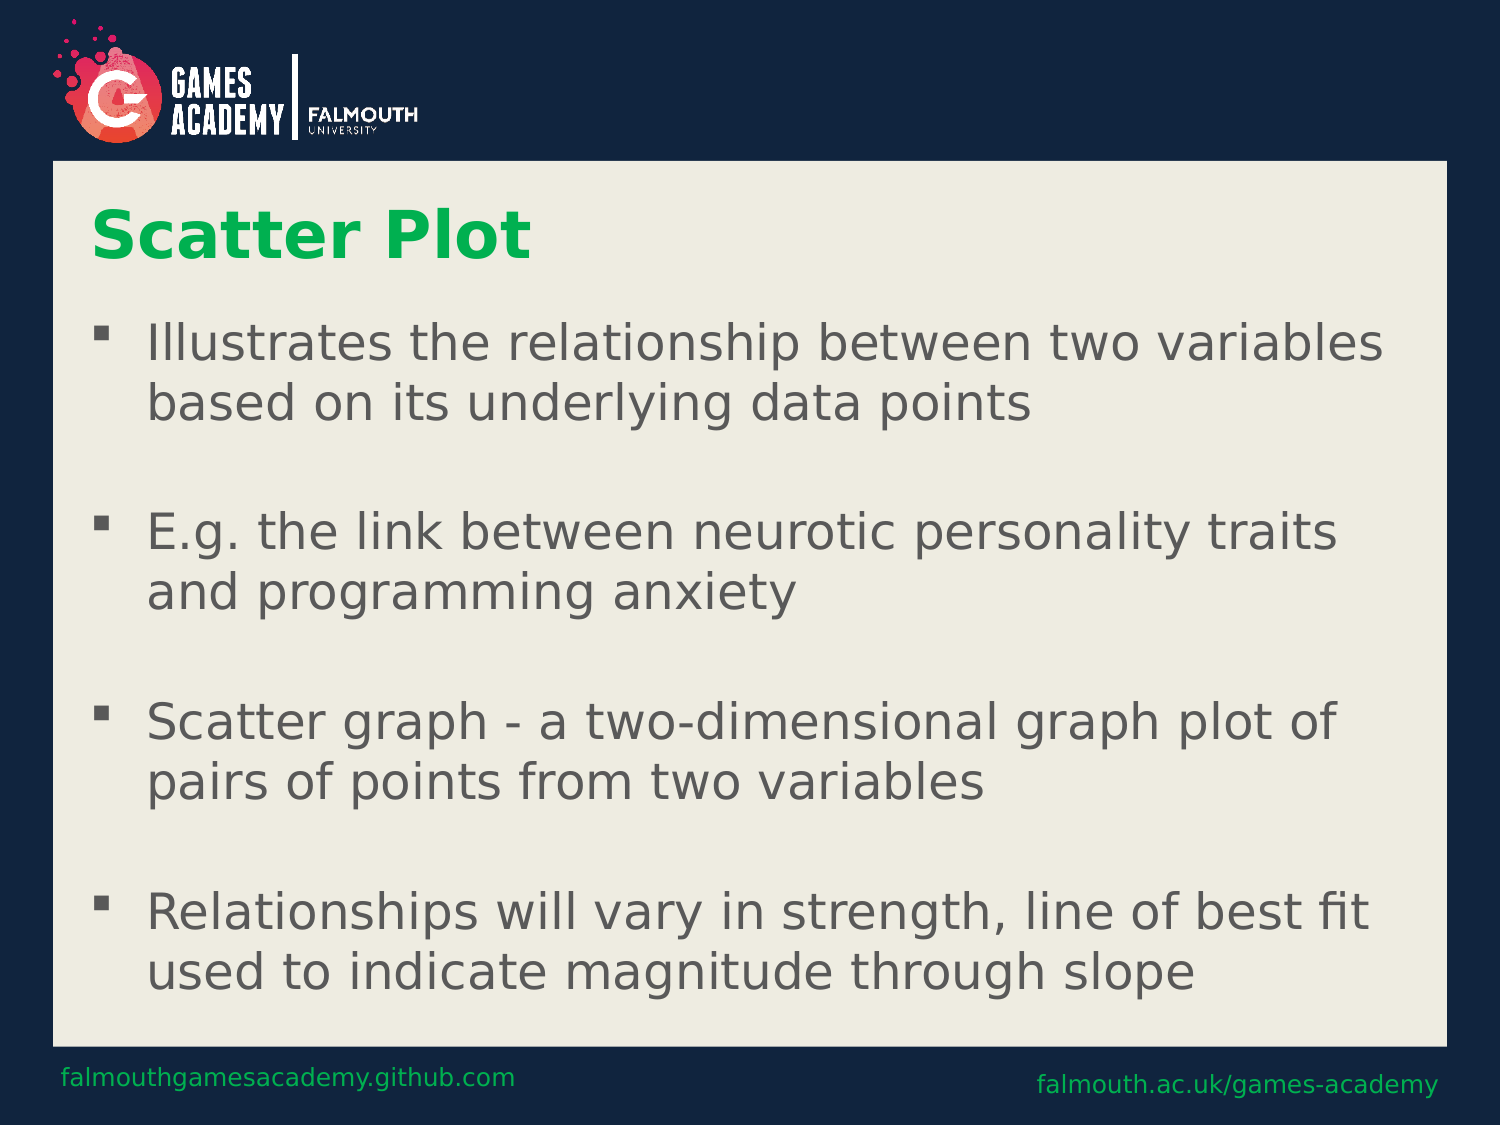

# Scatter Plot
Illustrates the relationship between two variables based on its underlying data points

E.g. the link between neurotic personality traits and programming anxiety

Scatter graph - a two-dimensional graph plot of pairs of points from two variables

Relationships will vary in strength, line of best fit used to indicate magnitude through slope